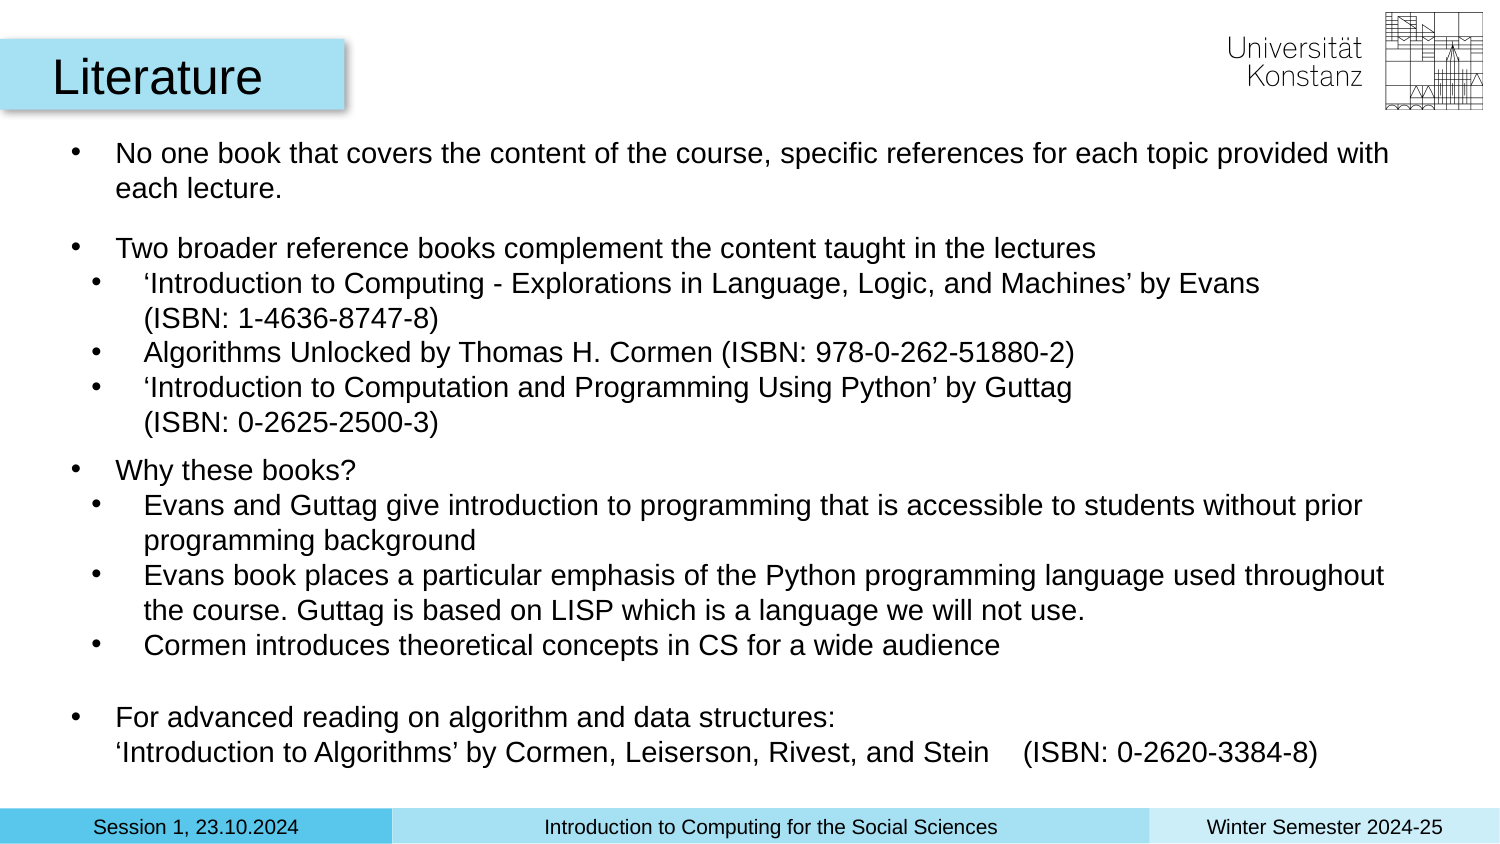

Literature
No one book that covers the content of the course, specific references for each topic provided with each lecture.
Two broader reference books complement the content taught in the lectures
‘Introduction to Computing - Explorations in Language, Logic, and Machines’ by Evans
(ISBN: 1-4636-8747-8)
Algorithms Unlocked by Thomas H. Cormen (ISBN: 978-0-262-51880-2)
‘Introduction to Computation and Programming Using Python’ by Guttag
(ISBN: 0-2625-2500-3)
Why these books?
Evans and Guttag give introduction to programming that is accessible to students without prior programming background
Evans book places a particular emphasis of the Python programming language used throughout the course. Guttag is based on LISP which is a language we will not use.
Cormen introduces theoretical concepts in CS for a wide audience
For advanced reading on algorithm and data structures:
‘Introduction to Algorithms’ by Cormen, Leiserson, Rivest, and Stein    (ISBN: 0-2620-3384-8)